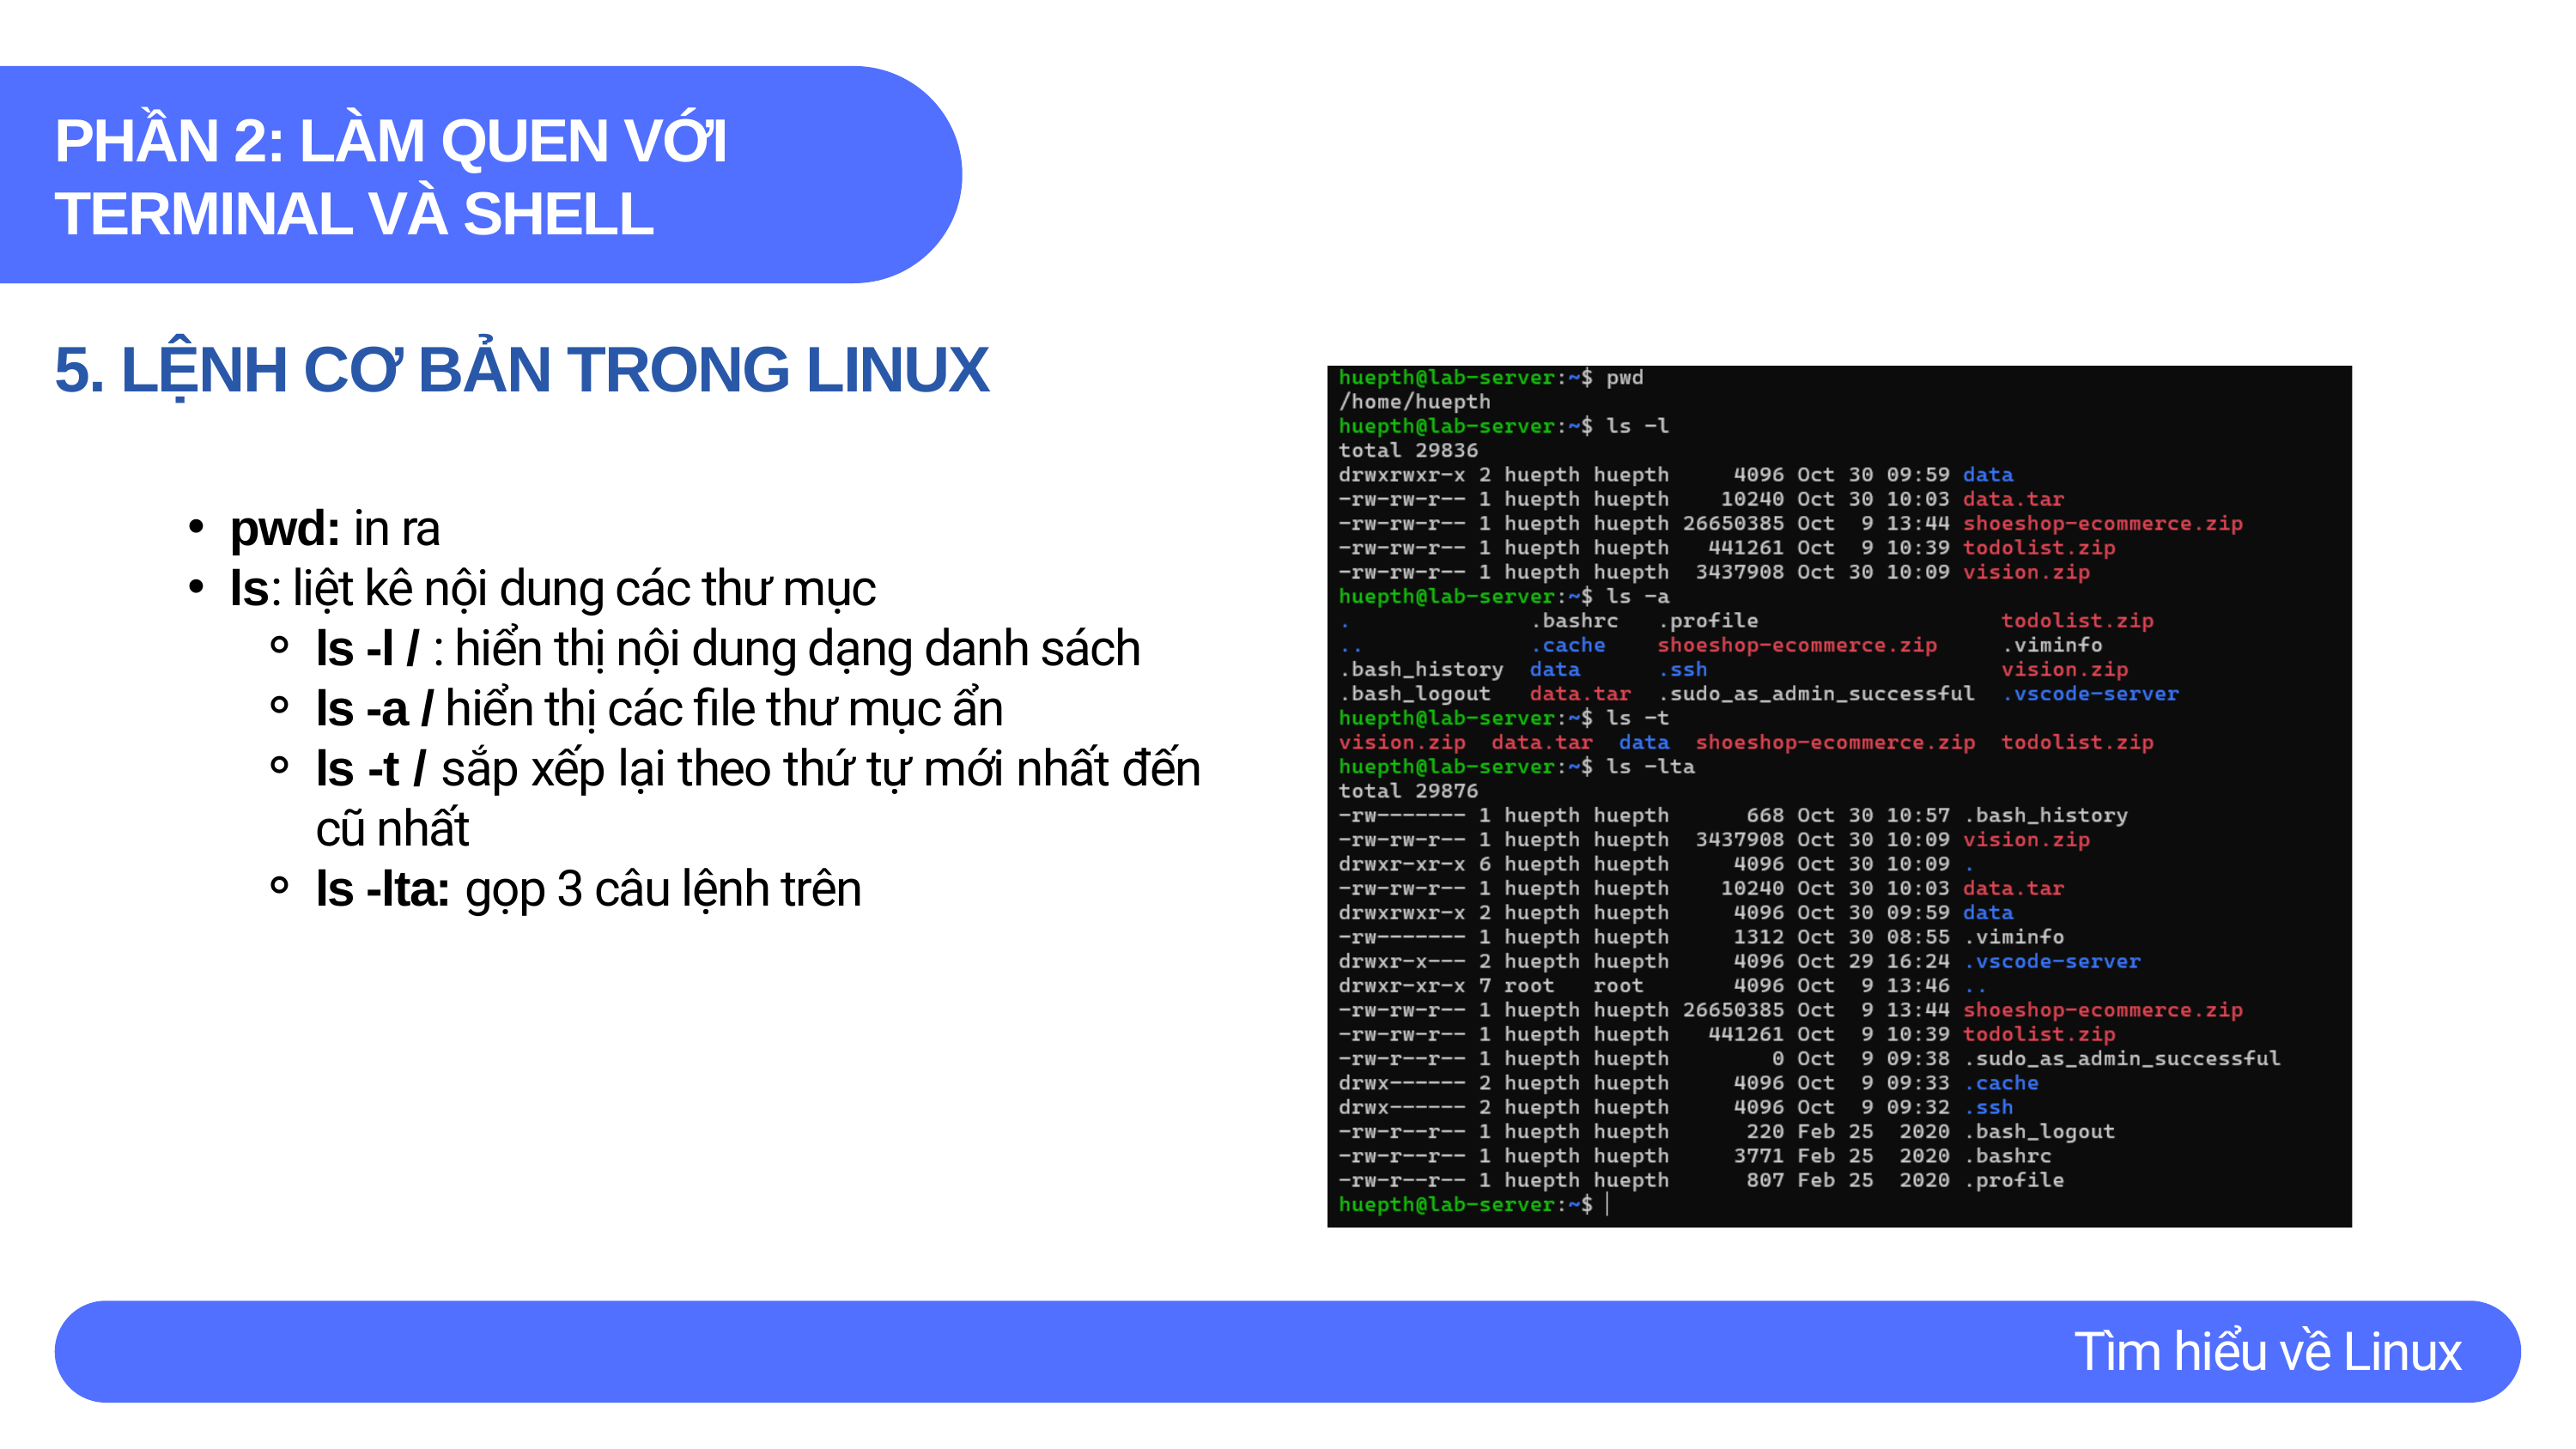

PHẦN 2: LÀM QUEN VỚI TERMINAL VÀ SHELL

5. LỆNH CƠ BẢN TRONG LINUX

pwd: in ra
ls: liệt kê nội dung các thư mục
ls -l / : hiển thị nội dung dạng danh sách
ls -a / hiển thị các file thư mục ẩn
ls -t / sắp xếp lại theo thứ tự mới nhất đến cũ nhất
ls -lta: gọp 3 câu lệnh trên

Tìm hiểu về Linux